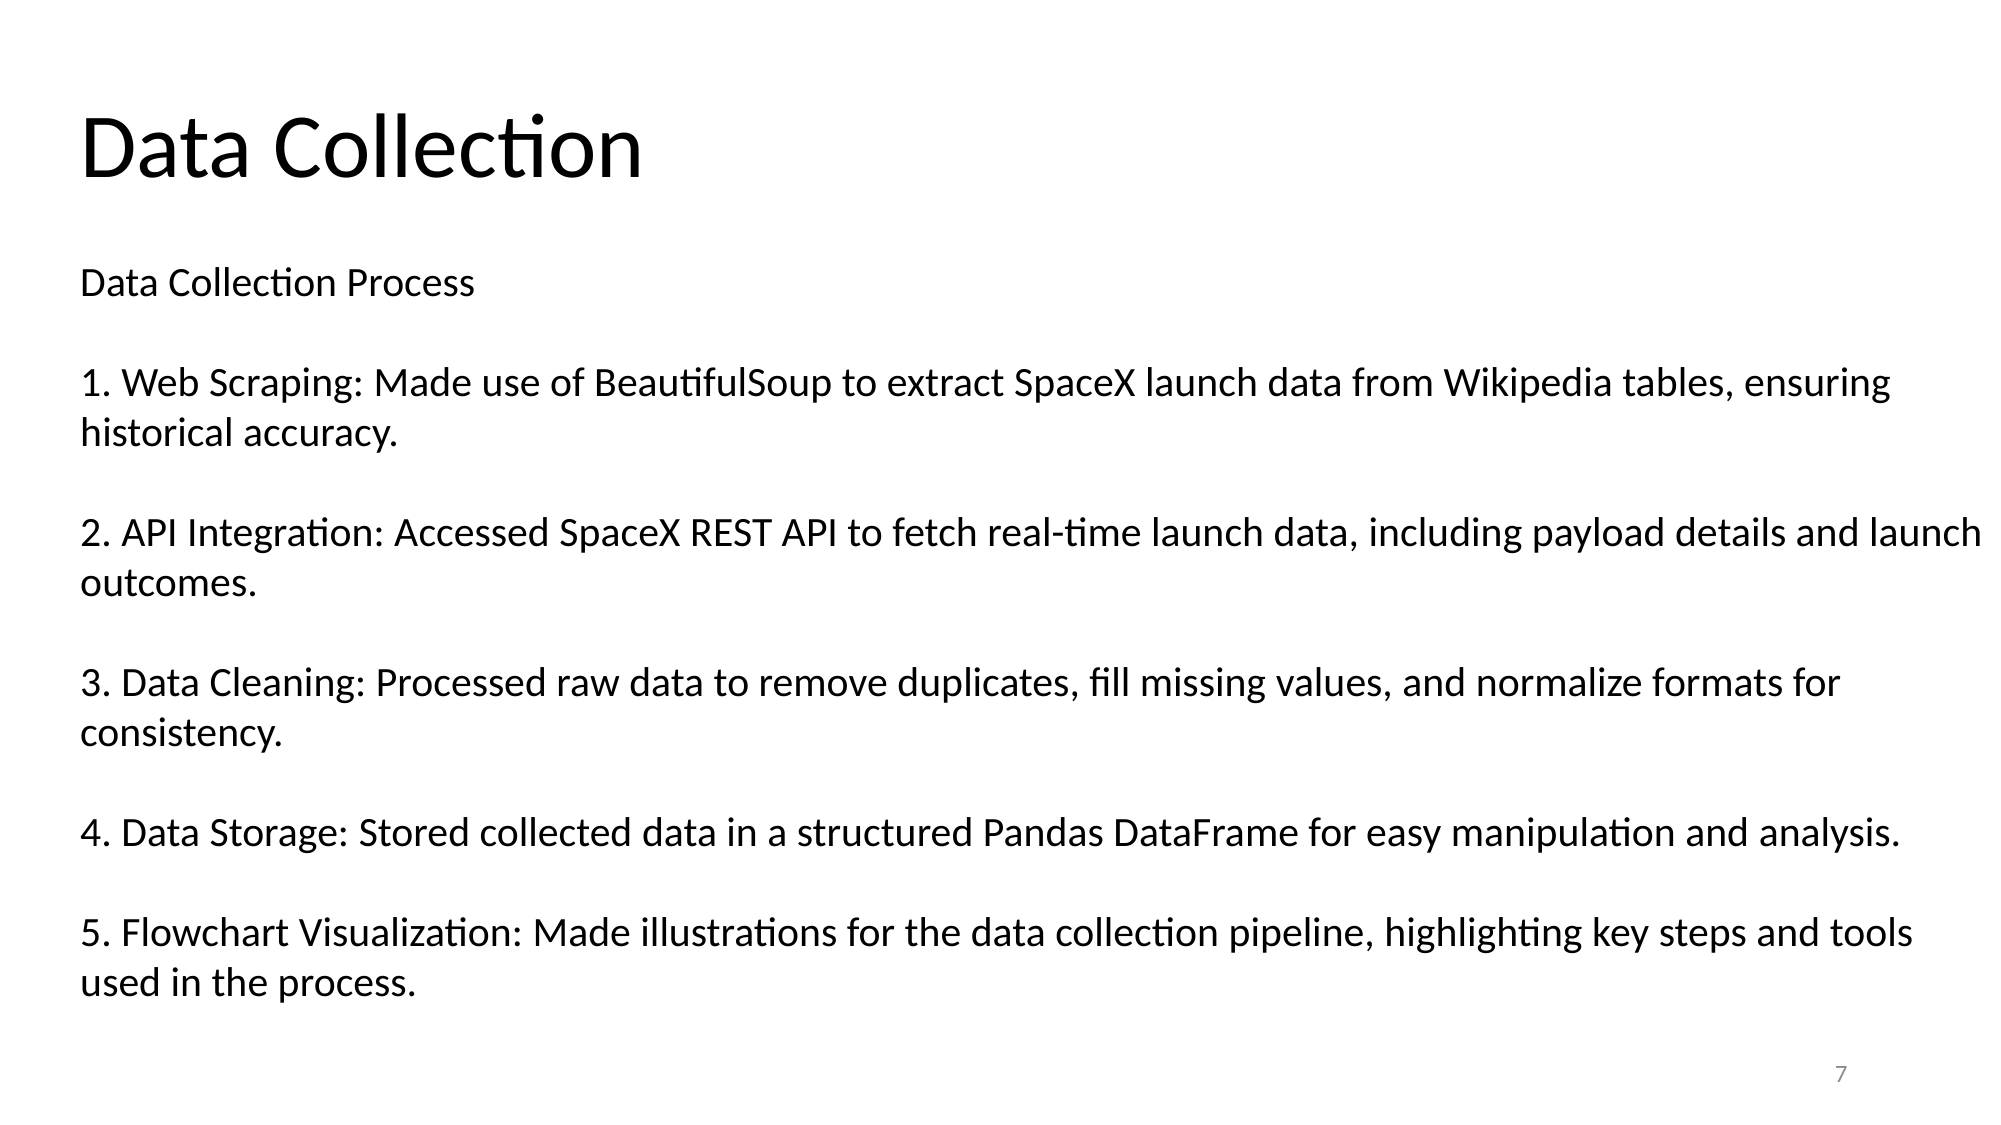

Data Collection
Data Collection Process

1. Web Scraping: Made use of BeautifulSoup to extract SpaceX launch data from Wikipedia tables, ensuring historical accuracy.

2. API Integration: Accessed SpaceX REST API to fetch real-time launch data, including payload details and launch outcomes.

3. Data Cleaning: Processed raw data to remove duplicates, fill missing values, and normalize formats for consistency.

4. Data Storage: Stored collected data in a structured Pandas DataFrame for easy manipulation and analysis.

5. Flowchart Visualization: Made illustrations for the data collection pipeline, highlighting key steps and tools used in the process.
7